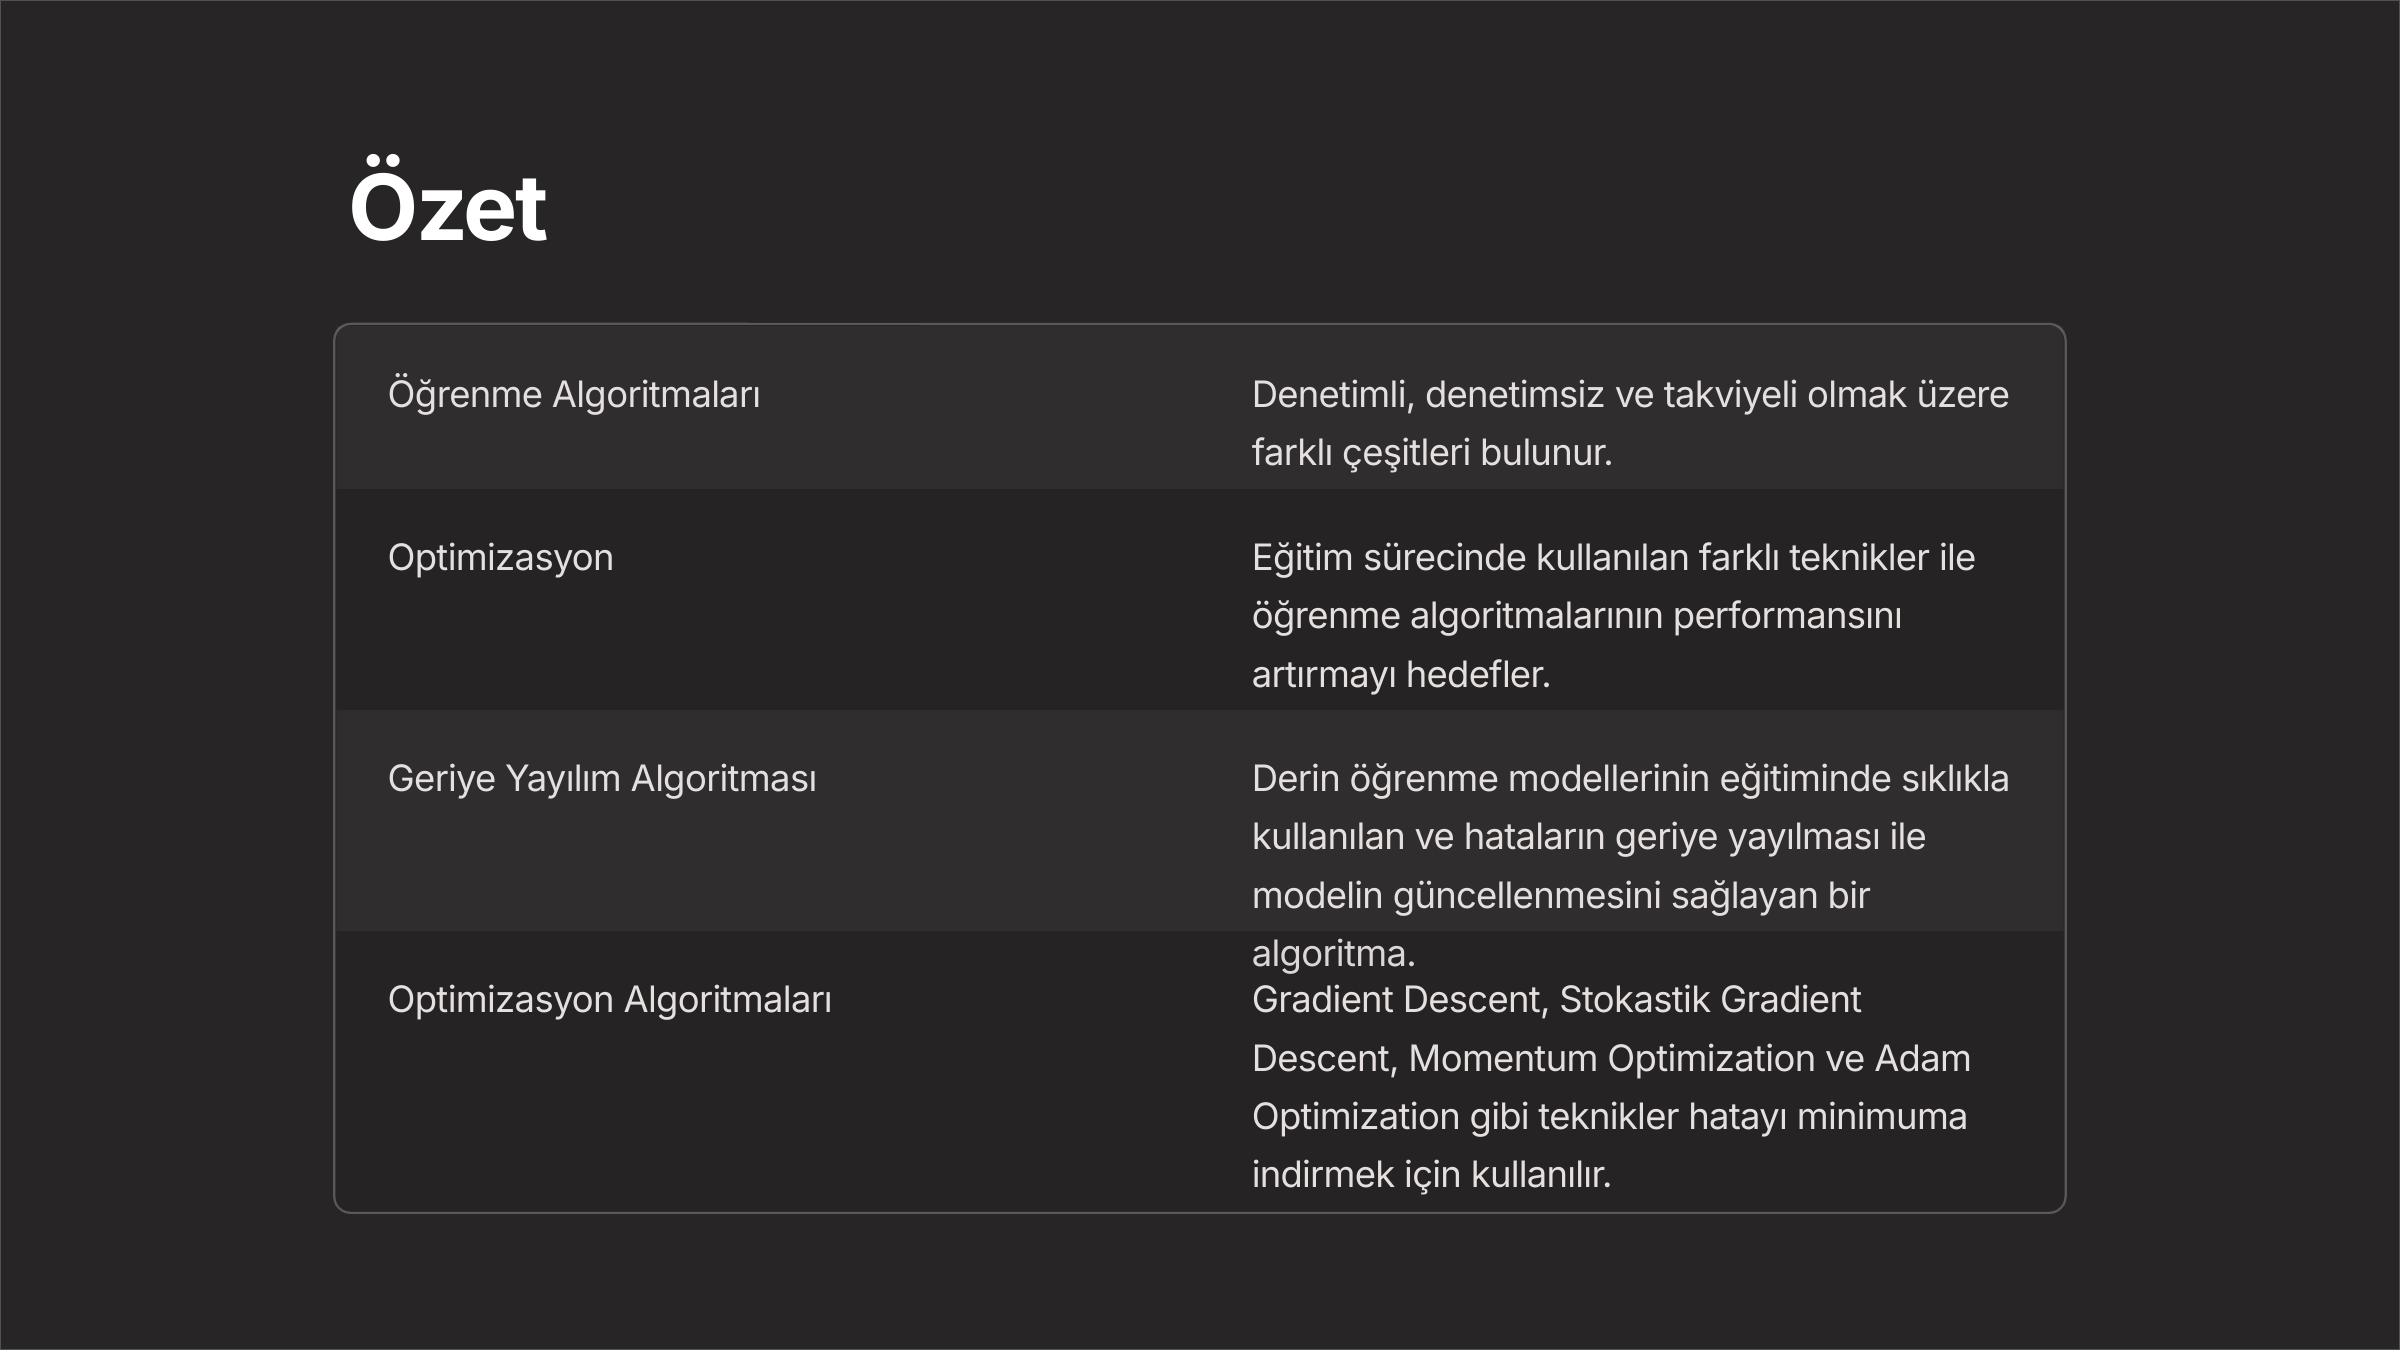

Özet

Öğrenme Algoritmaları
Denetimli, denetimsiz ve takviyeli olmak üzere farklı çeşitleri bulunur.

Optimizasyon
Eğitim sürecinde kullanılan farklı teknikler ile öğrenme algoritmalarının performansını artırmayı hedefler.

Geriye Yayılım Algoritması
Derin öğrenme modellerinin eğitiminde sıklıkla kullanılan ve hataların geriye yayılması ile modelin güncellenmesini sağlayan bir algoritma.

Optimizasyon Algoritmaları
Gradient Descent, Stokastik Gradient Descent, Momentum Optimization ve Adam Optimization gibi teknikler hatayı minimuma indirmek için kullanılır.